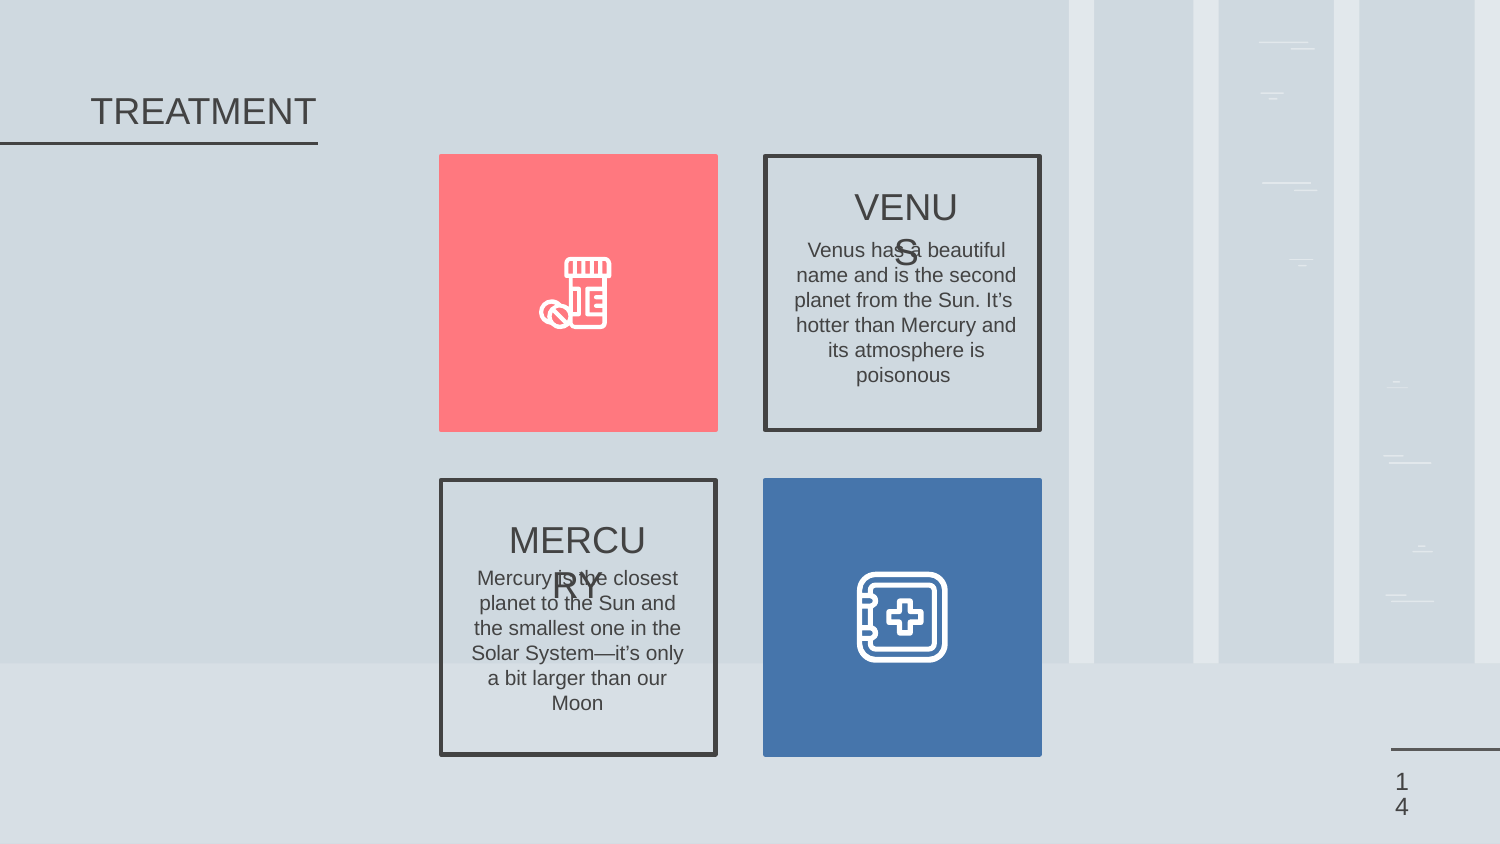

# TREATMENT

VENUS
Venus has a beautiful name and is the second planet from the Sun. It’s  hotter than Mercury and its atmosphere is poisonous

MERCURY
Mercury is the closest planet to the Sun and the smallest one in the Solar System—it’s only a bit larger than our Moon

14